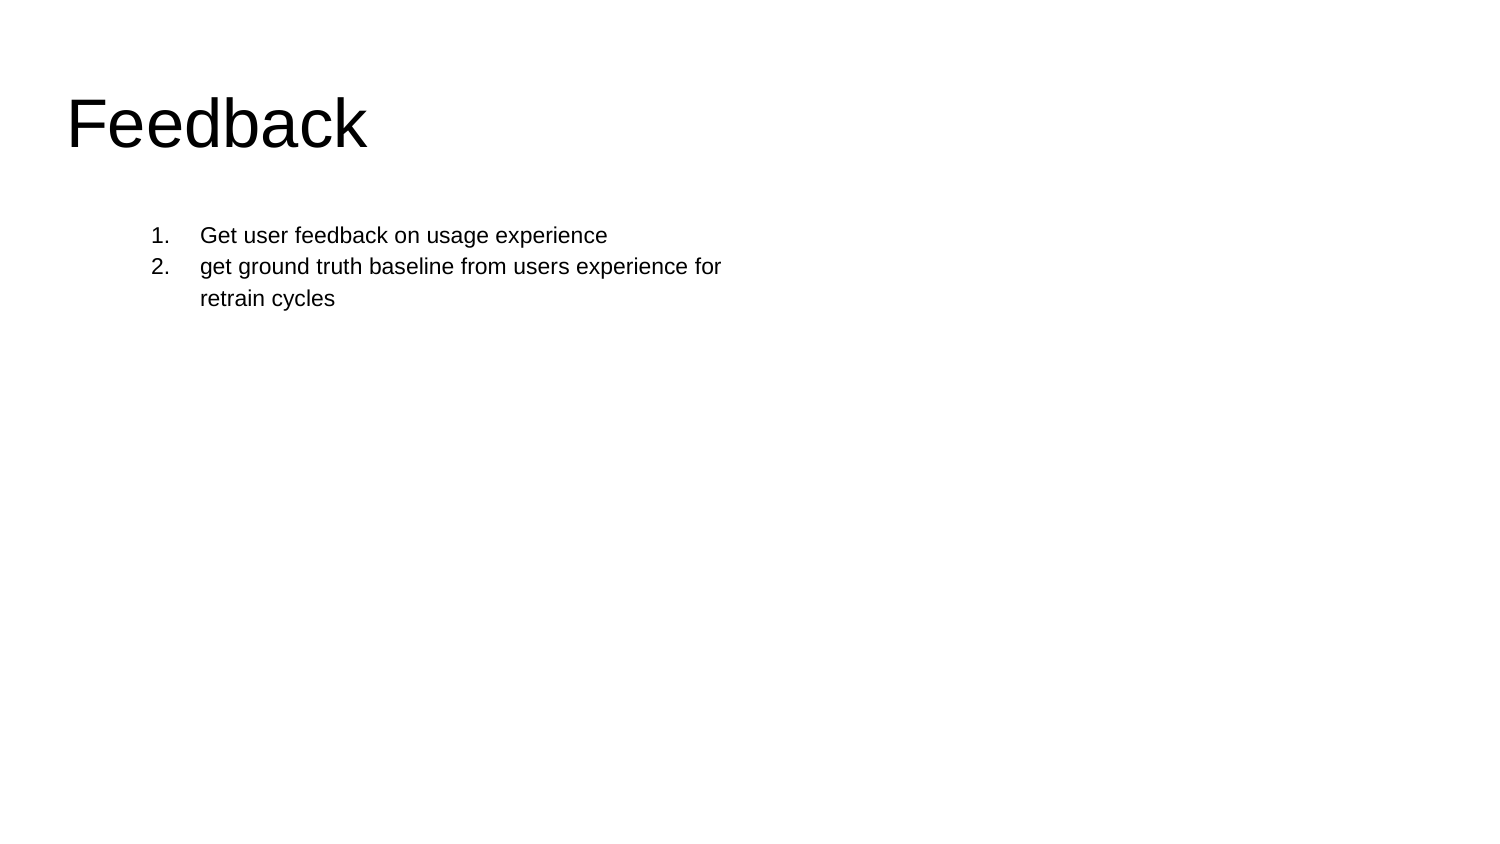

# Feedback
Get user feedback on usage experience
get ground truth baseline from users experience for retrain cycles